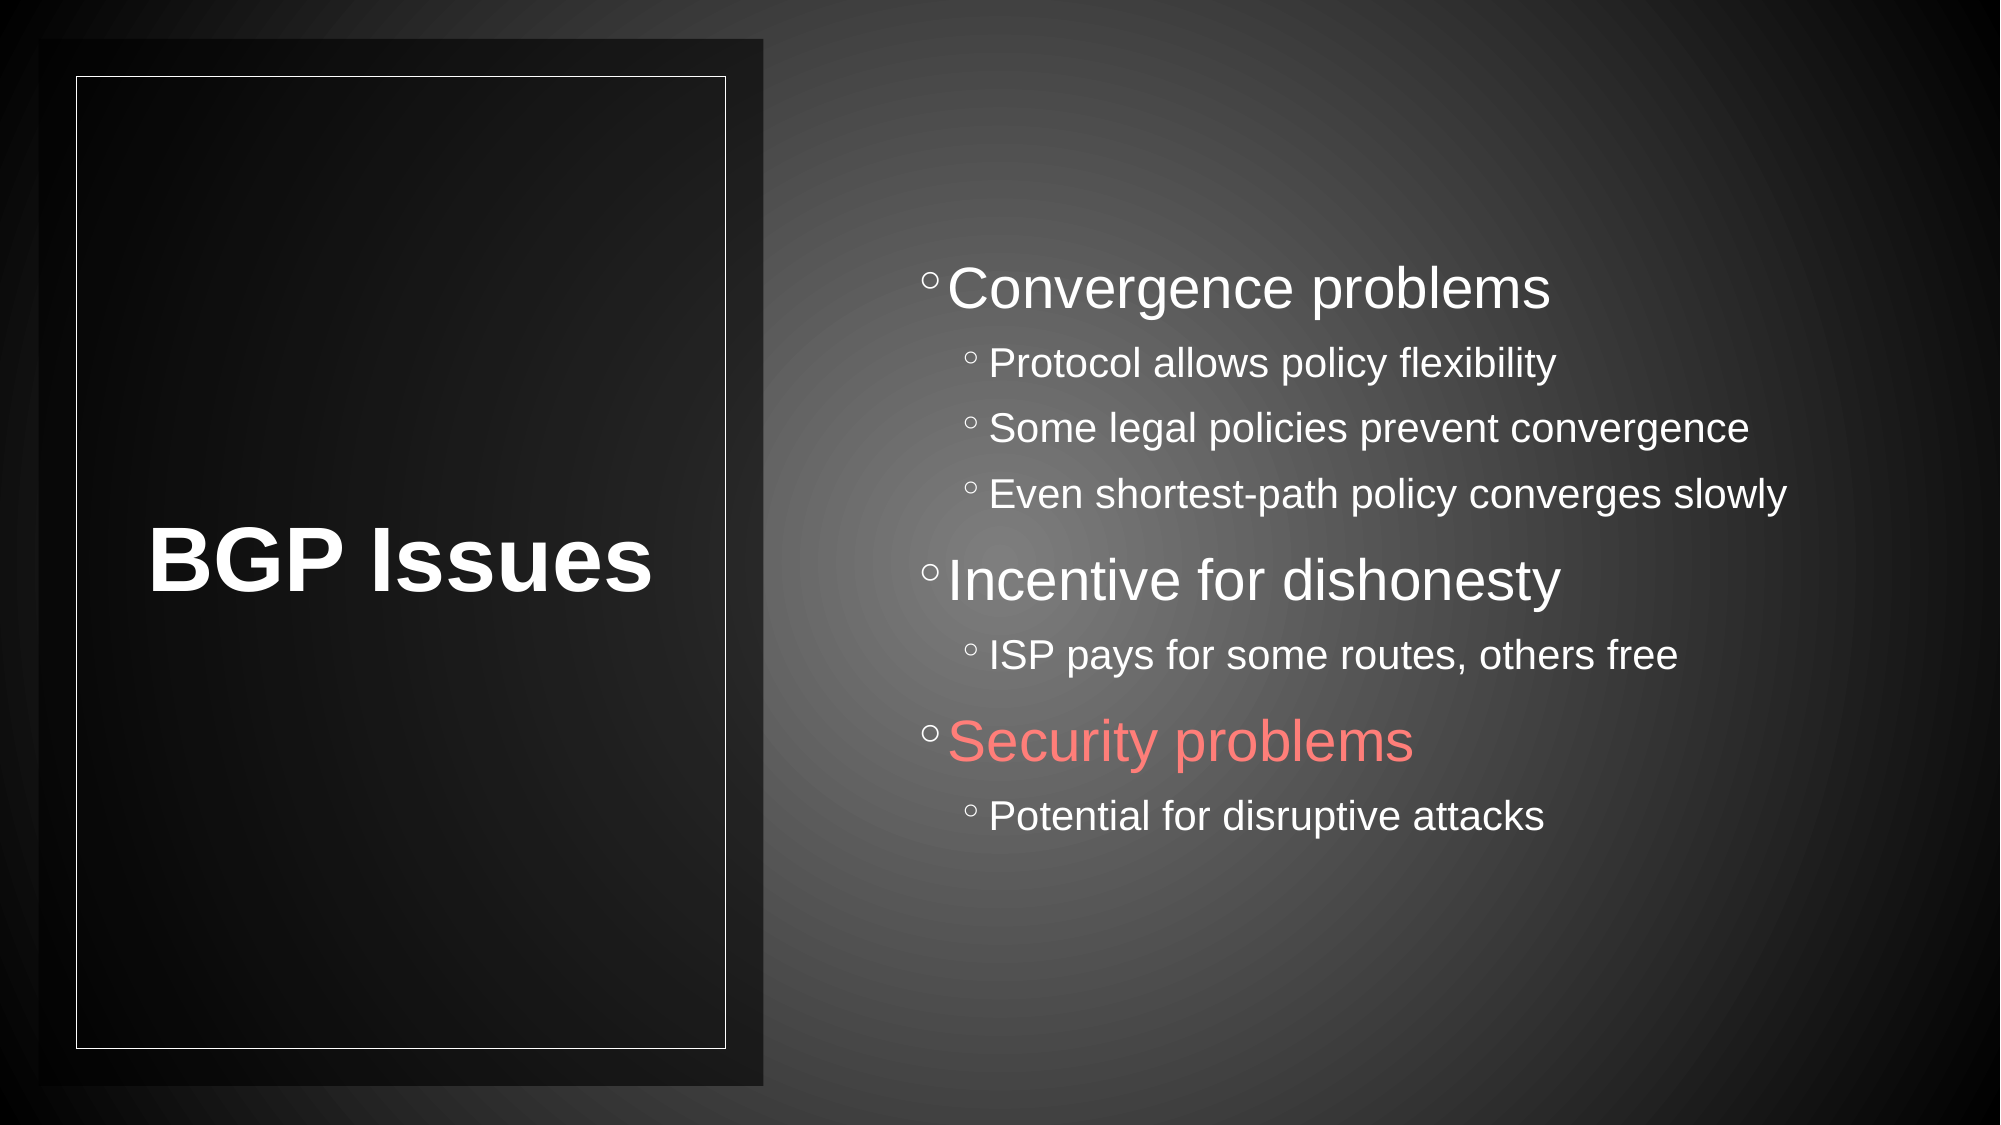

Convergence problems
Protocol allows policy flexibility
Some legal policies prevent convergence
Even shortest-path policy converges slowly
Incentive for dishonesty
ISP pays for some routes, others free
Security problems
Potential for disruptive attacks
# BGP Issues